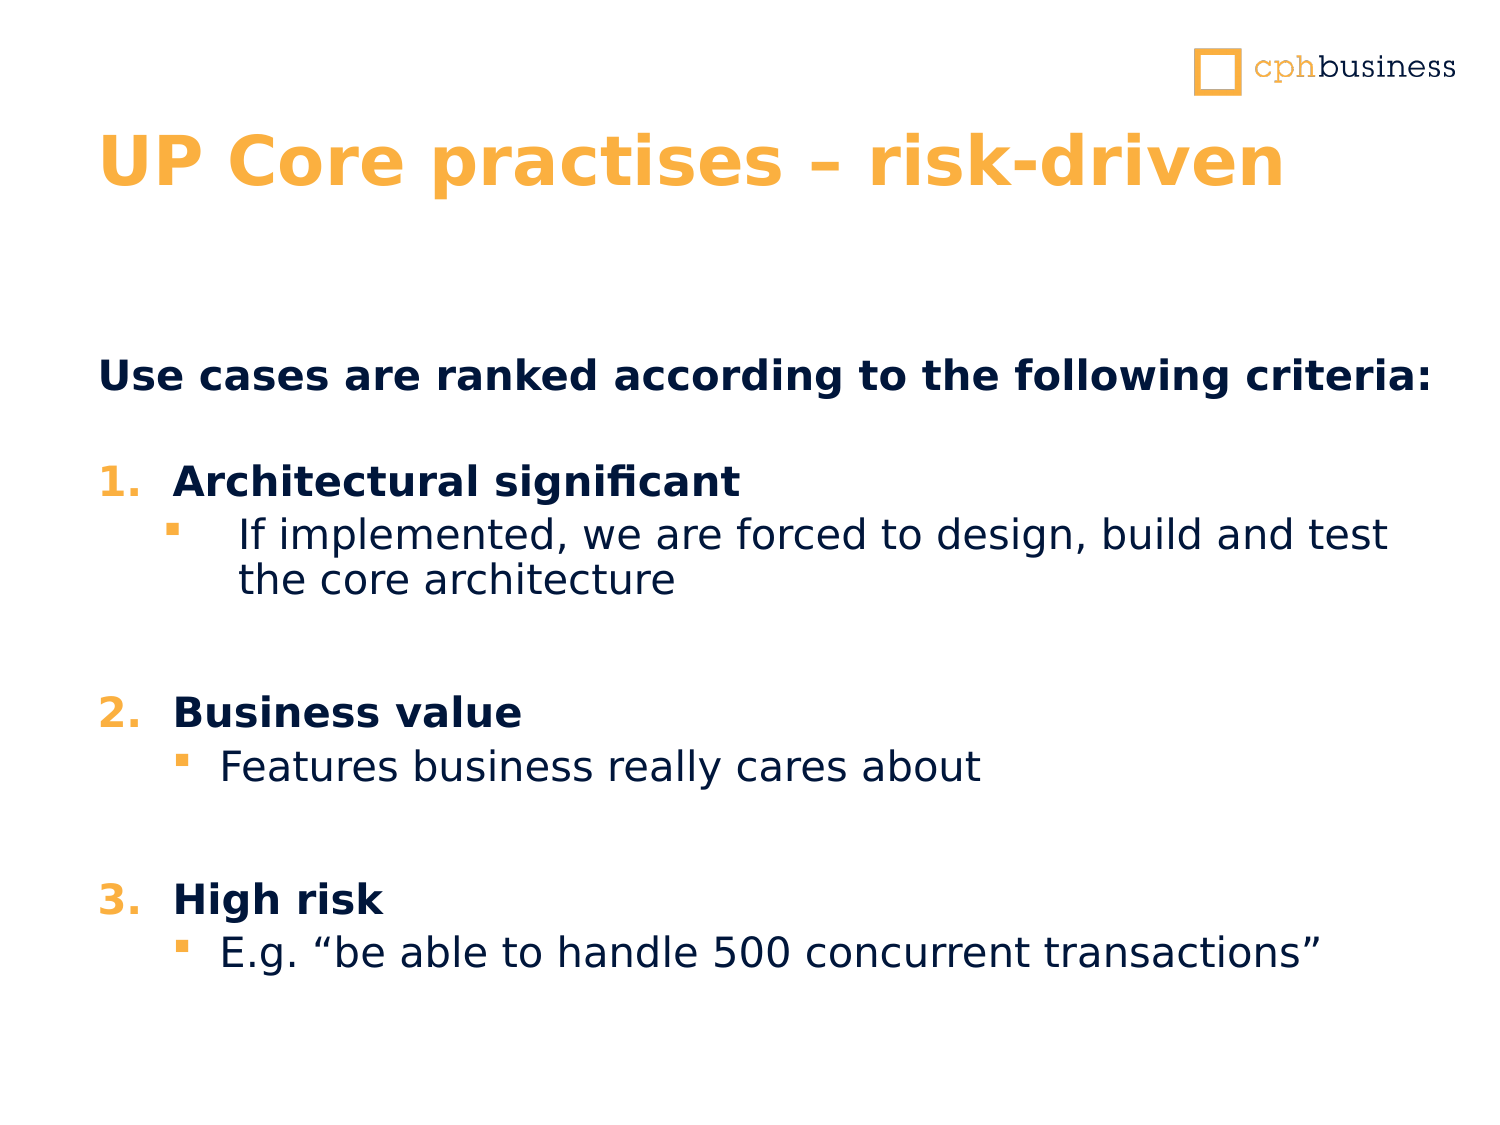

UP Core practises – risk-driven
Use cases are ranked according to the following criteria:

Architectural significant
If implemented, we are forced to design, build and test the core architecture

Business value
Features business really cares about

High risk
E.g. “be able to handle 500 concurrent transactions”